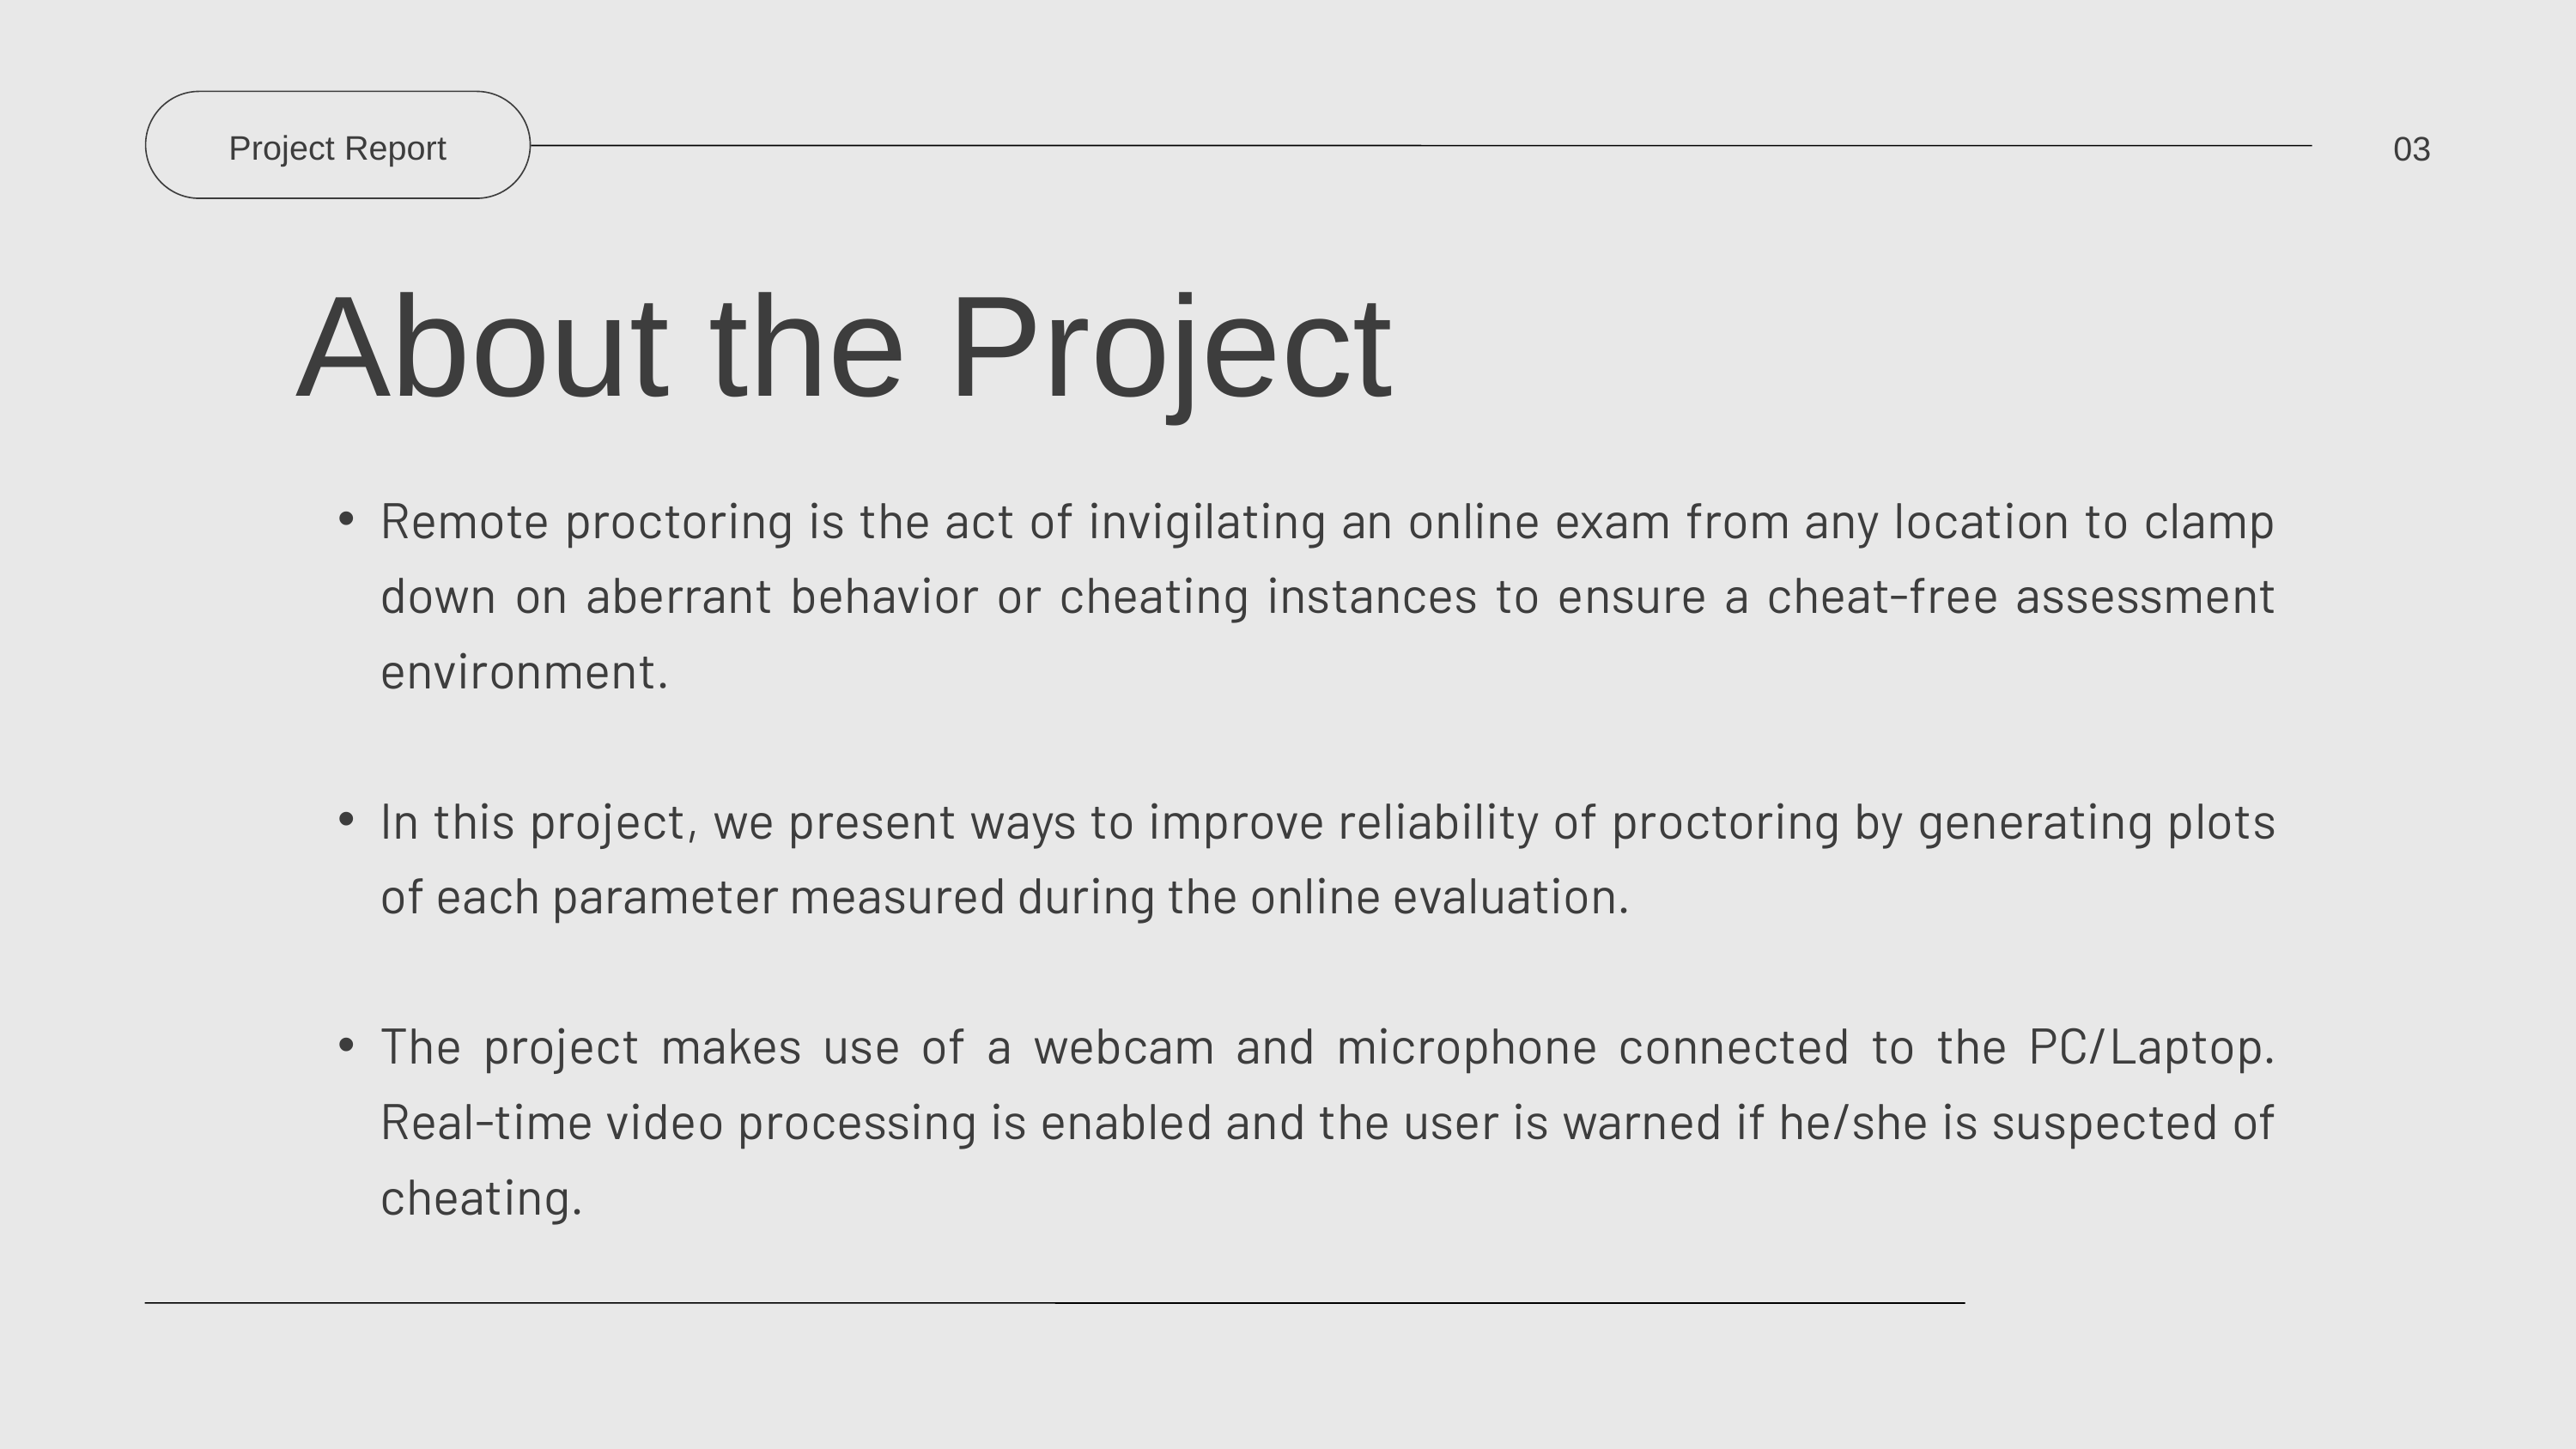

Project Report
03

About the Project
Remote proctoring is the act of invigilating an online exam from any location to clamp down on aberrant behavior or cheating instances to ensure a cheat-free assessment environment.

In this project, we present ways to improve reliability of proctoring by generating plots of each parameter measured during the online evaluation.

The project makes use of a webcam and microphone connected to the PC/Laptop. Real-time video processing is enabled and the user is warned if he/she is suspected of cheating.